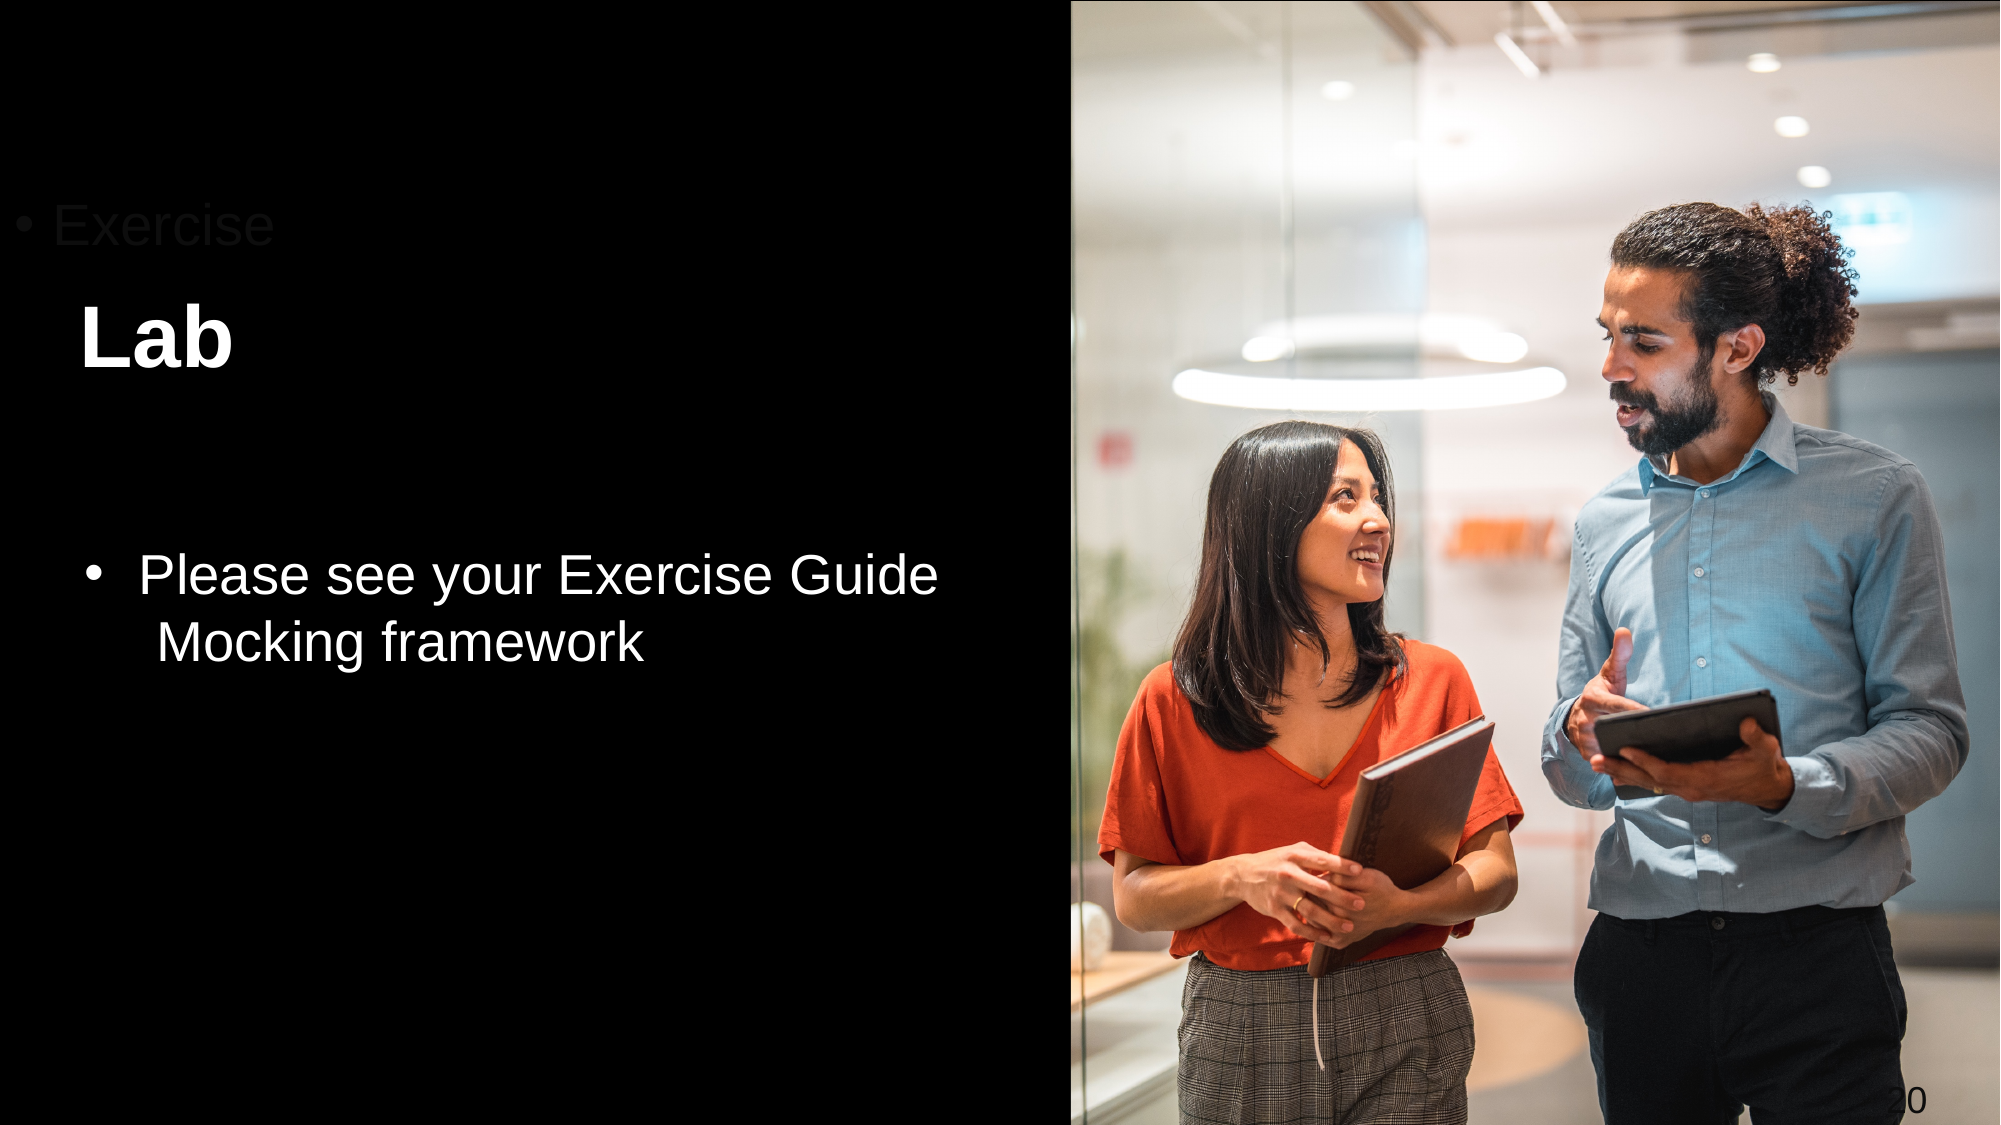

# Lab
Exercise
Please see your Exercise Guide
Mocking framework

20